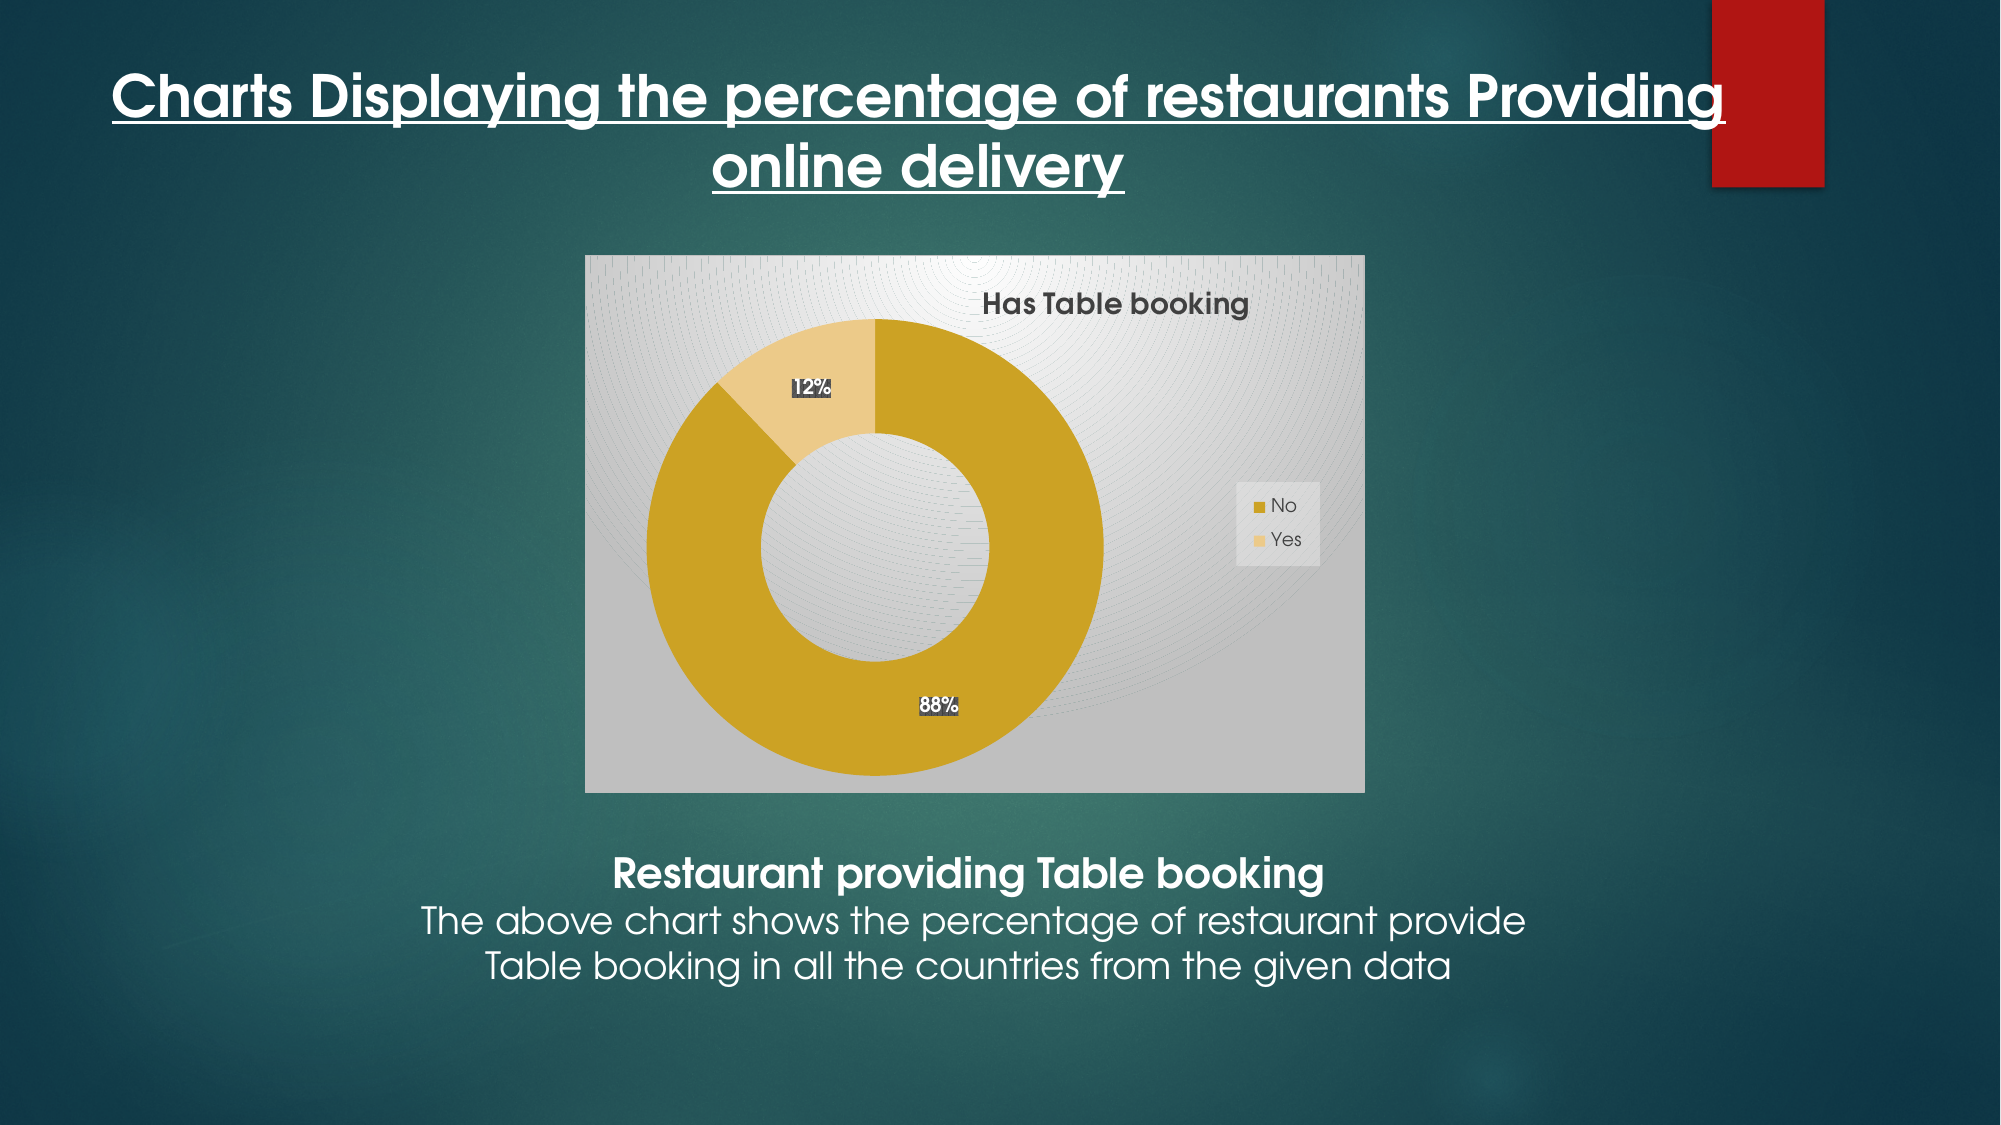

Charts Displaying the percentage of restaurants Providing online delivery

### Chart: Has Table booking

| Category | Total |
|---|---|
| No | 8393.0 |
| Yes | 1158.0 |
Restaurant providing Table booking
The above chart shows the percentage of restaurant provide Table booking in all the countries from the given data